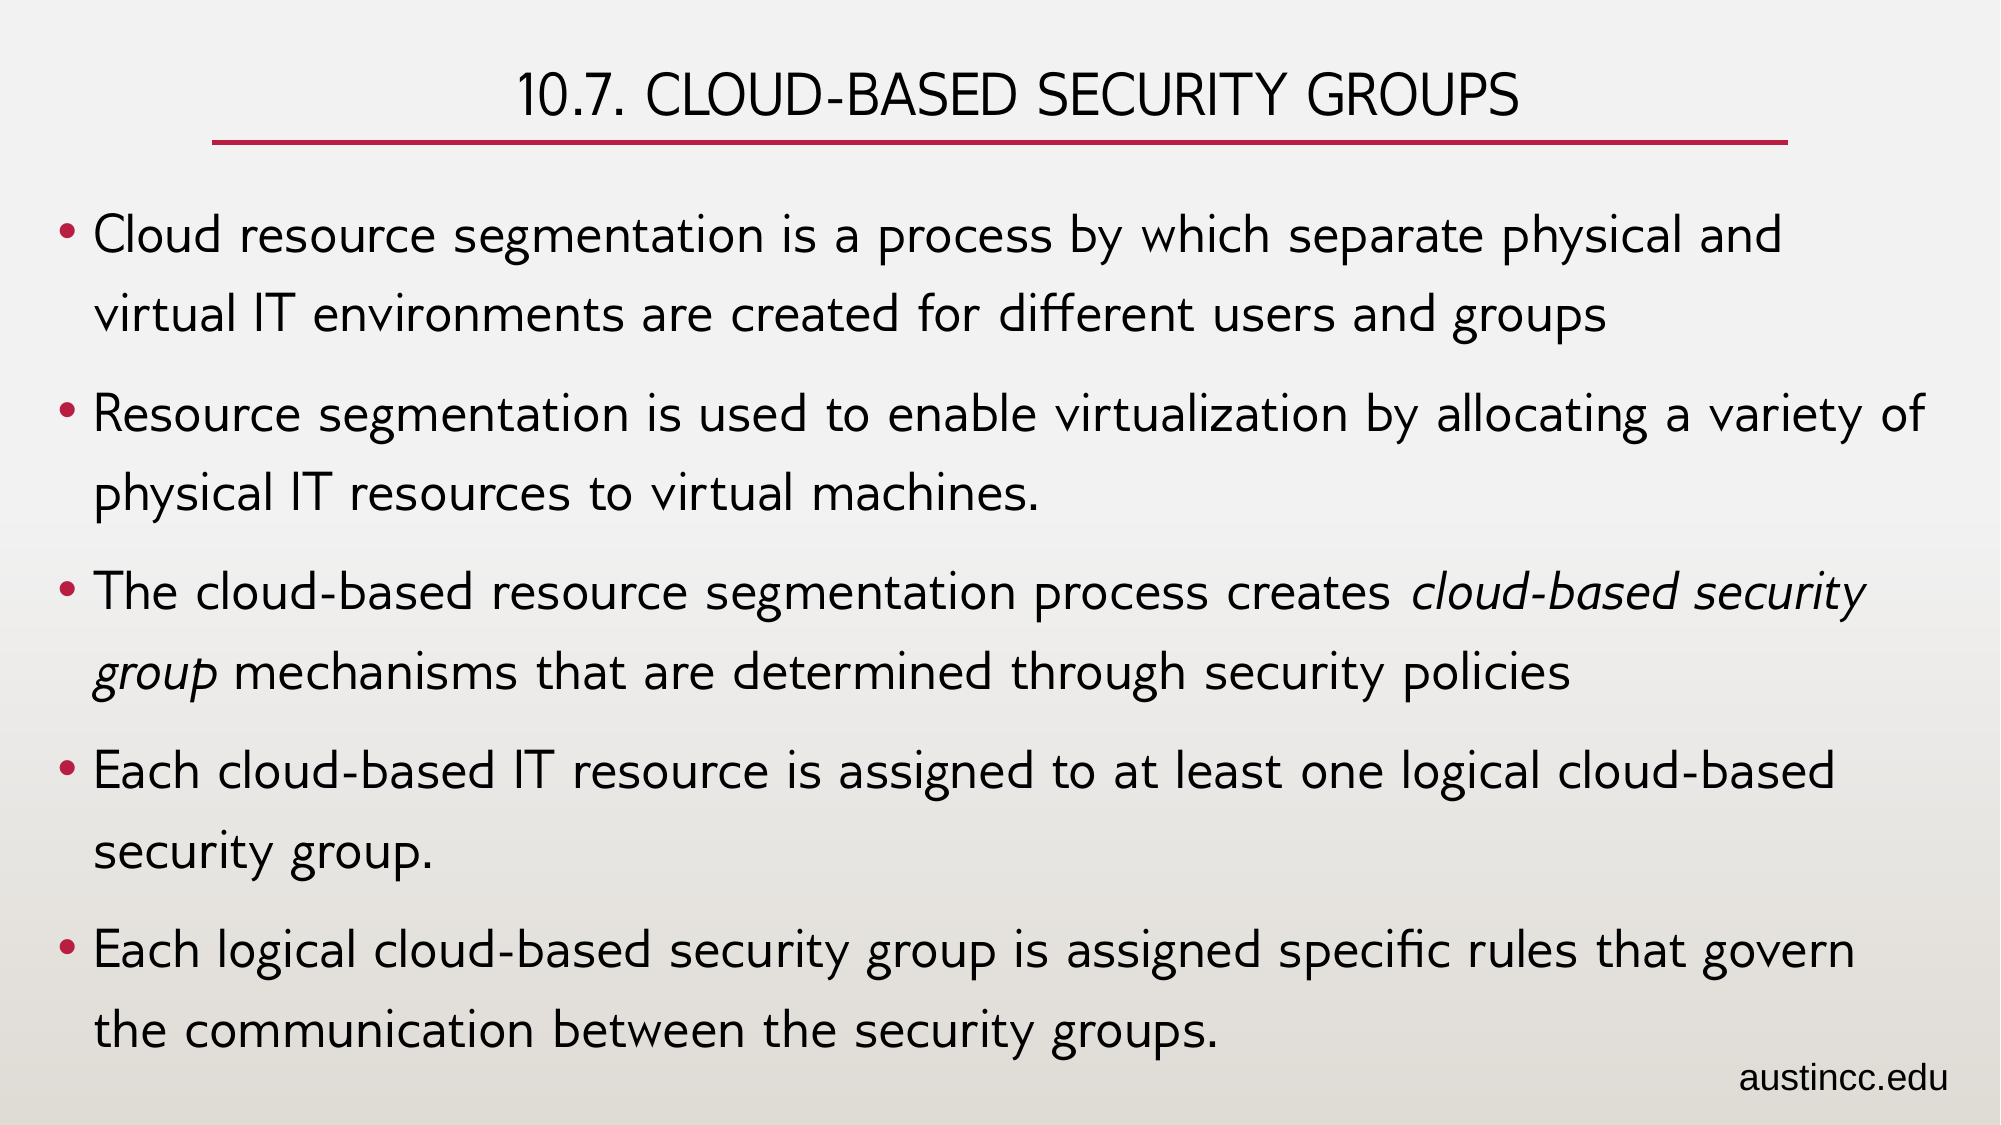

# 10.7. Cloud-Based Security Groups
Cloud resource segmentation is a process by which separate physical and virtual IT environments are created for different users and groups
Resource segmentation is used to enable virtualization by allocating a variety of physical IT resources to virtual machines.
The cloud-based resource segmentation process creates cloud-based security group mechanisms that are determined through security policies
Each cloud-based IT resource is assigned to at least one logical cloud-based security group.
Each logical cloud-based security group is assigned specific rules that govern the communication between the security groups.